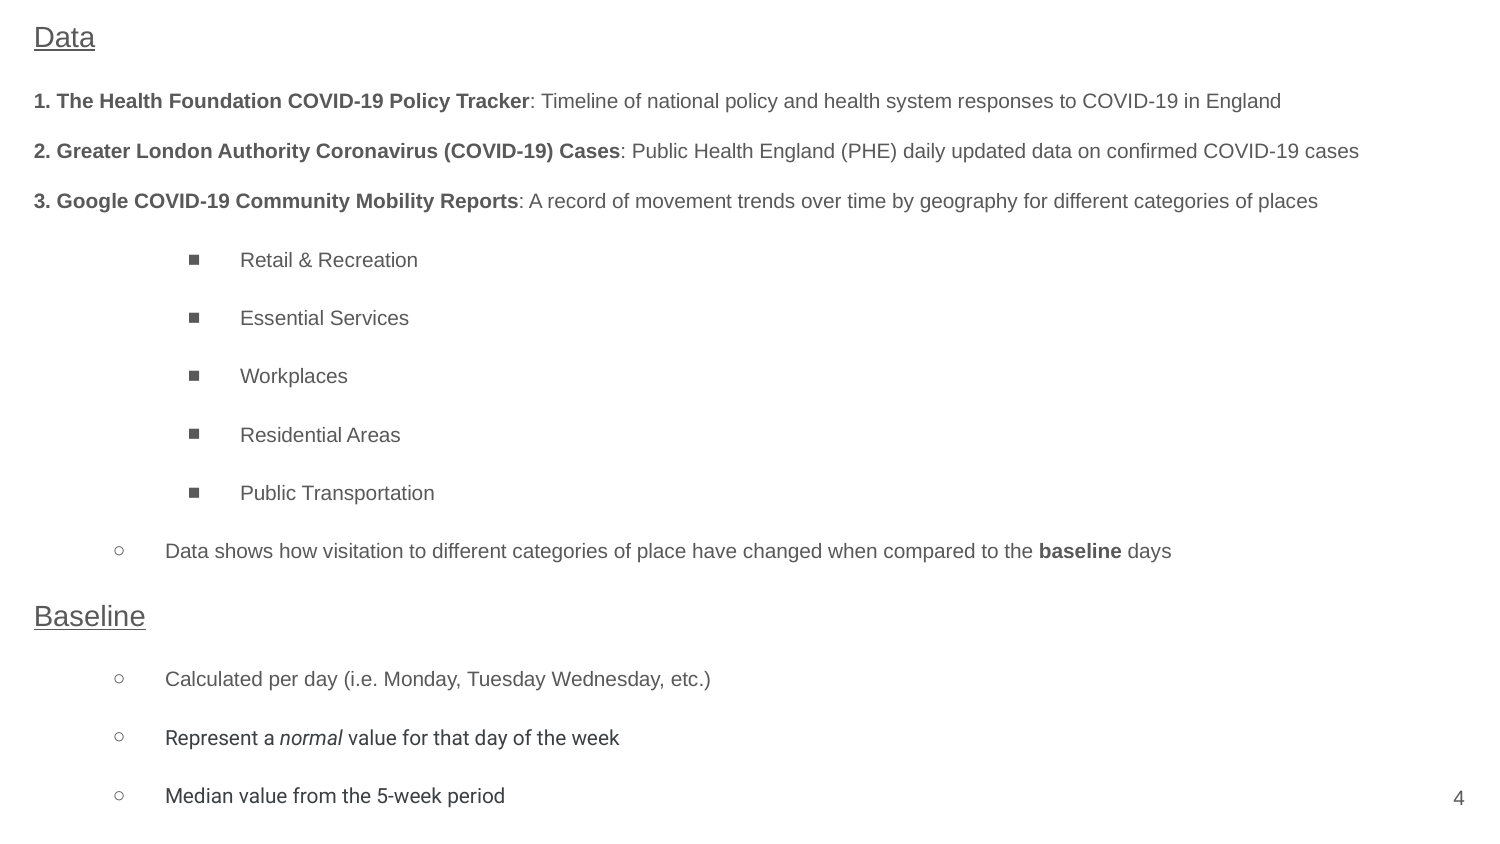

Data

1. The Health Foundation COVID-19 Policy Tracker: Timeline of national policy and health system responses to COVID-19 in England

2. Greater London Authority Coronavirus (COVID-19) Cases: Public Health England (PHE) daily updated data on confirmed COVID-19 cases

3. Google COVID-19 Community Mobility Reports: A record of movement trends over time by geography for different categories of places
Retail & Recreation
Essential Services
Workplaces
Residential Areas
Public Transportation
Data shows how visitation to different categories of place have changed when compared to the baseline days

Baseline
Calculated per day (i.e. Monday, Tuesday Wednesday, etc.)
Represent a normal value for that day of the week
Median value from the 5‑week period

4